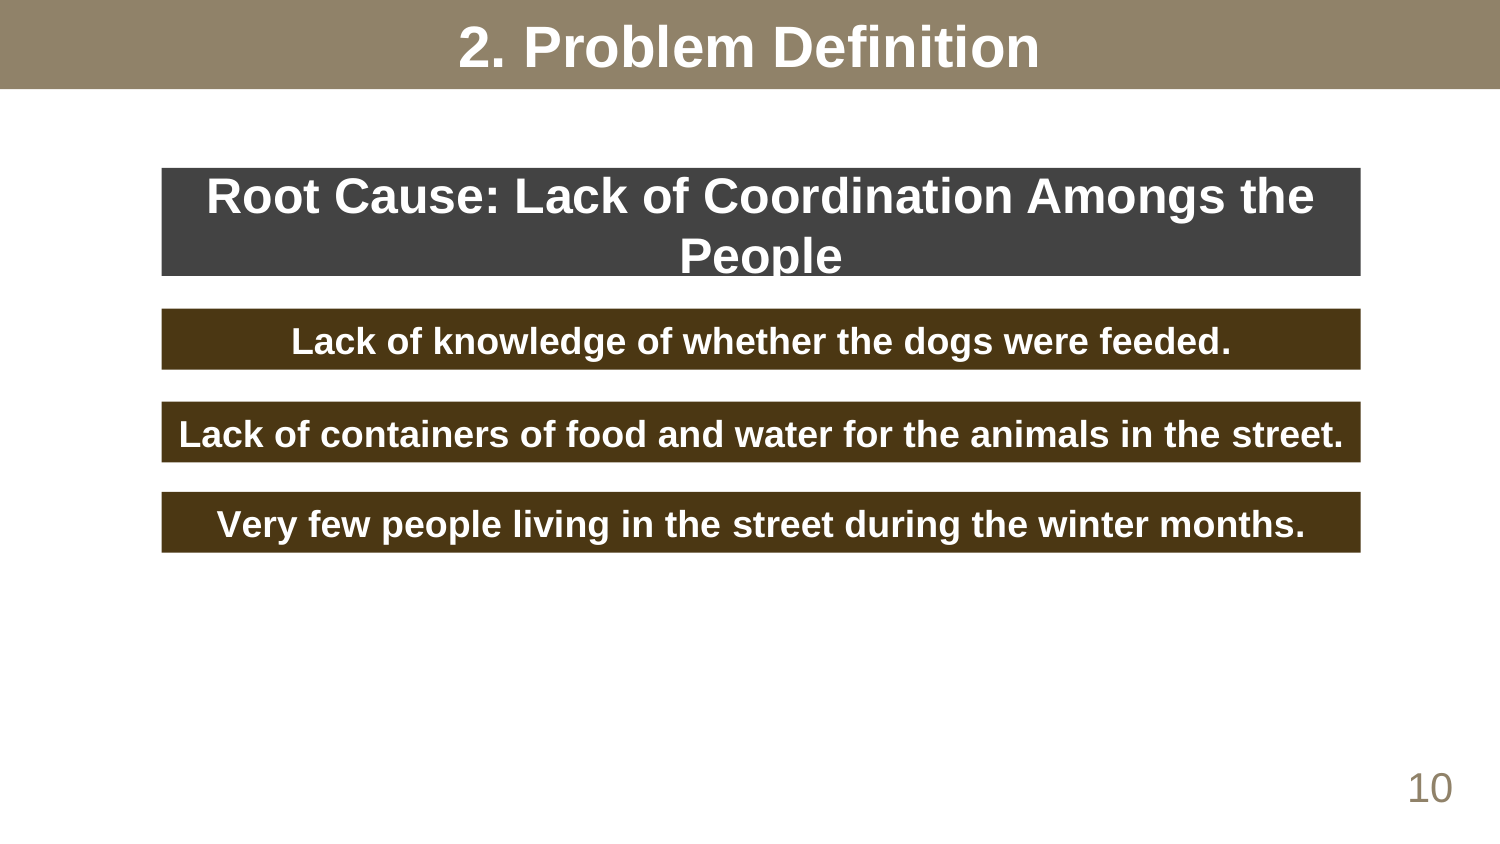

# 2. Problem Definition

Root Cause: Lack of Coordination Amongs the People
Lack of knowledge of whether the dogs were feeded.
Lack of containers of food and water for the animals in the street.
Very few people living in the street during the winter months.
10